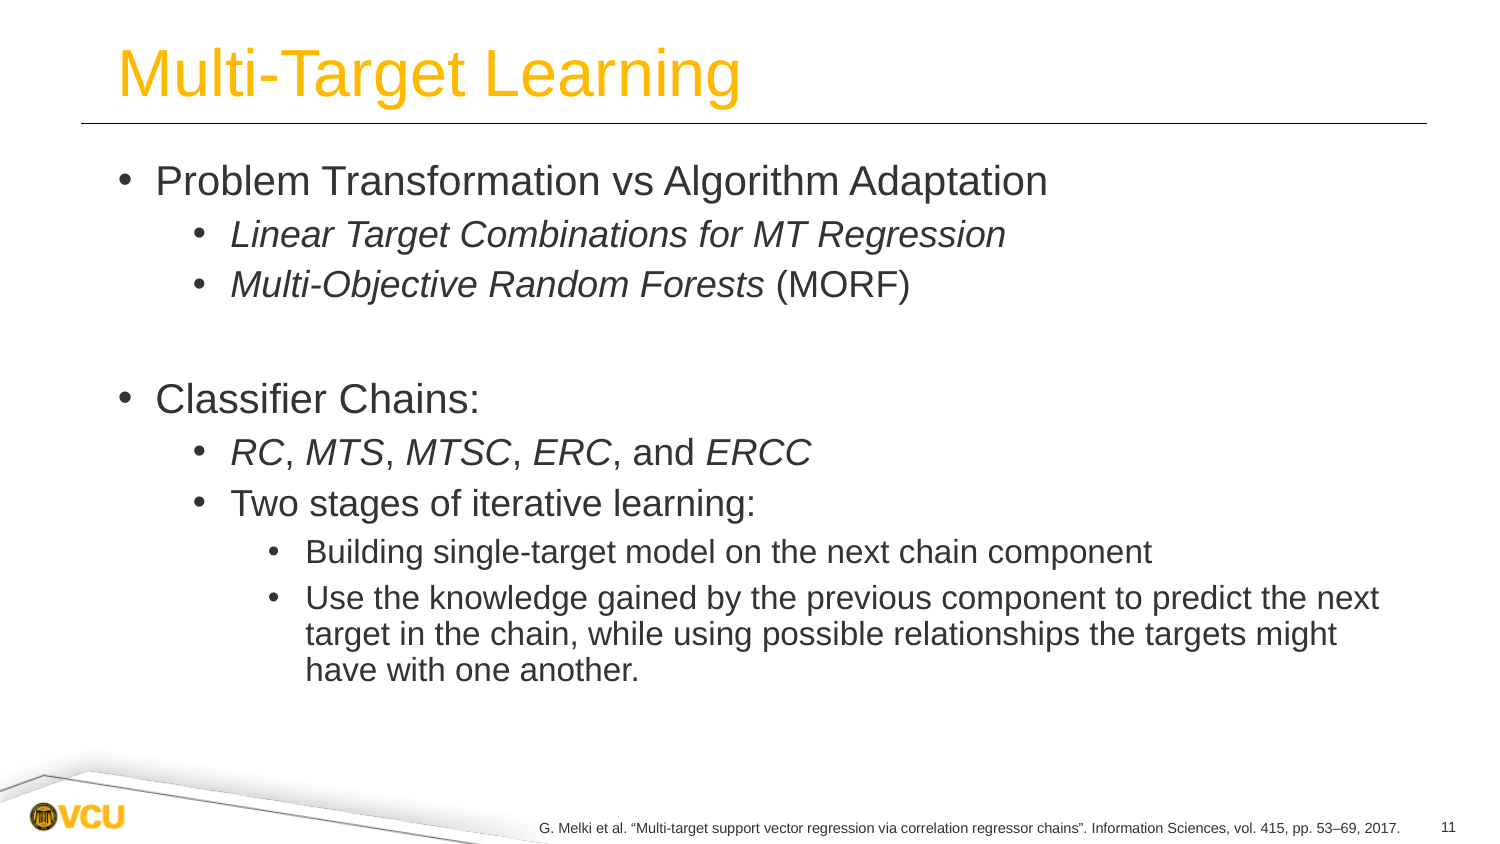

# Multi-Target Learning
Problem Transformation vs Algorithm Adaptation
Linear Target Combinations for MT Regression
Multi-Objective Random Forests (MORF)

Classifier Chains:
RC, MTS, MTSC, ERC, and ERCC
Two stages of iterative learning:
Building single-target model on the next chain component
Use the knowledge gained by the previous component to predict the next target in the chain, while using possible relationships the targets might have with one another.
G. Melki et al. “Multi-target support vector regression via correlation regressor chains”. Information Sciences, vol. 415, pp. 53–69, 2017.

11